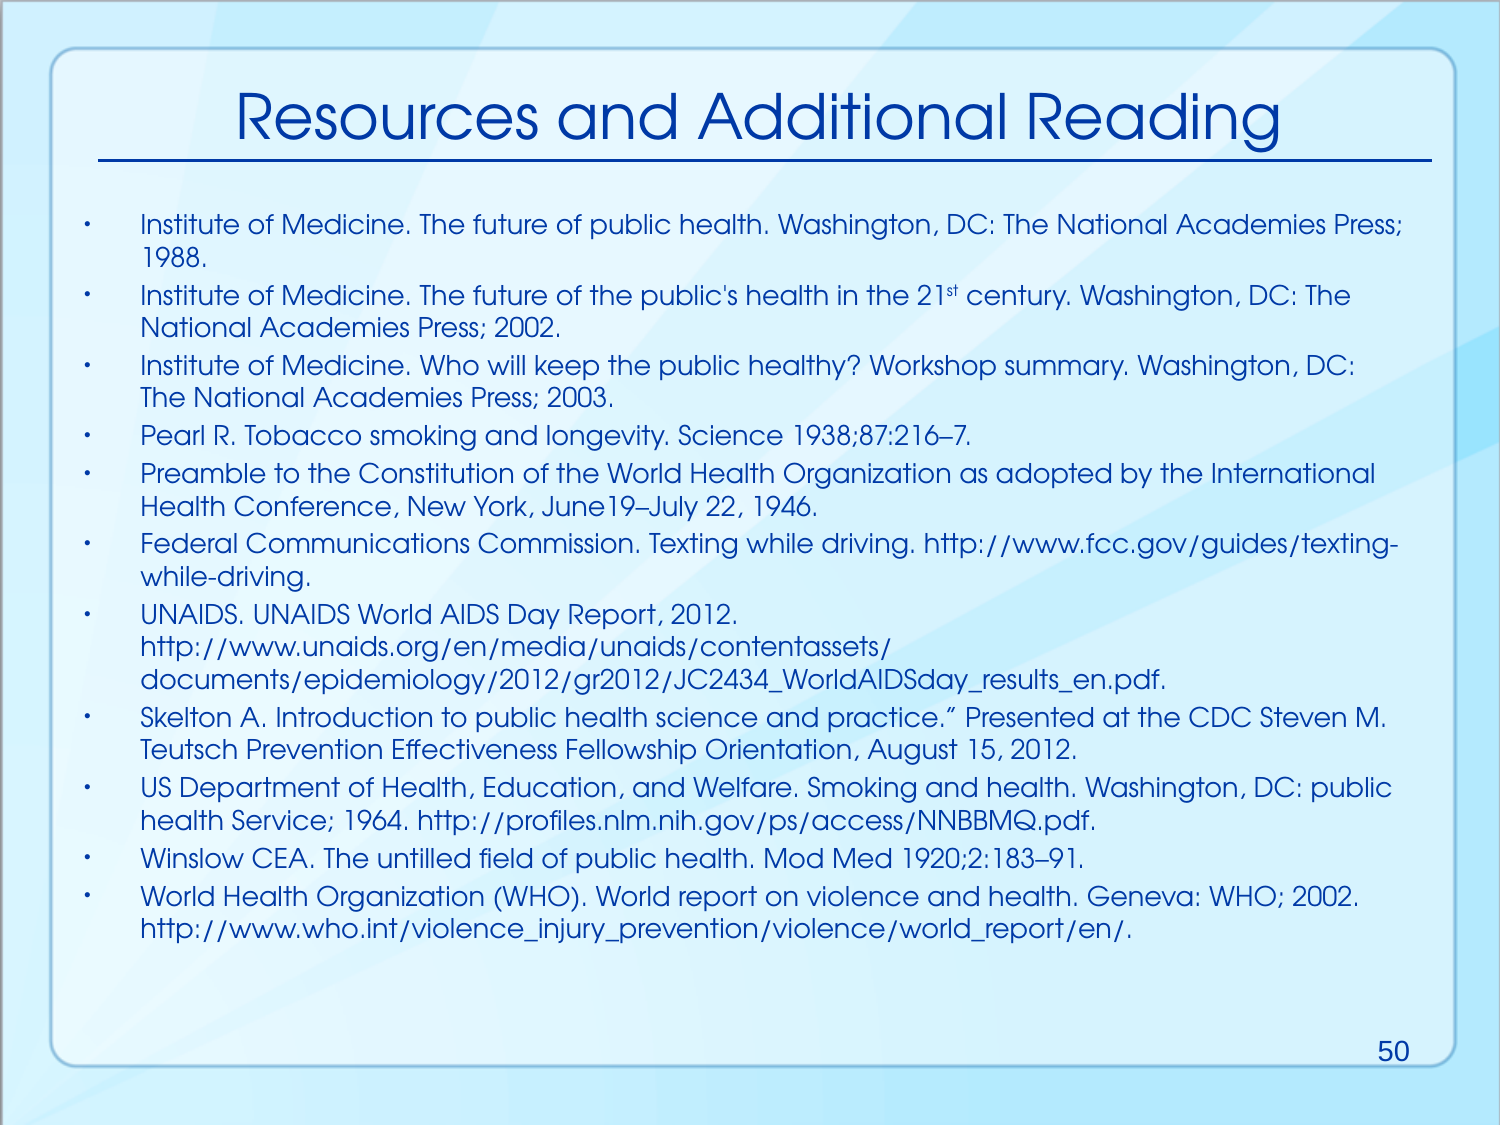

Resources and Additional Reading
Institute of Medicine. The future of public health. Washington, DC: The National Academies Press; 1988.
Institute of Medicine. The future of the public's health in the 21st century. Washington, DC: The National Academies Press; 2002.
Institute of Medicine. Who will keep the public healthy? Workshop summary. Washington, DC: The National Academies Press; 2003.
Pearl R. Tobacco smoking and longevity. Science 1938;87:216–7.
Preamble to the Constitution of the World Health Organization as adopted by the International Health Conference, New York, June19–July 22, 1946.
Federal Communications Commission. Texting while driving. http://www.fcc.gov/guides/texting-while-driving.
UNAIDS. UNAIDS World AIDS Day Report, 2012. http://www.unaids.org/en/media/unaids/contentassets/
documents/epidemiology/2012/gr2012/JC2434_WorldAIDSday_results_en.pdf.
Skelton A. Introduction to public health science and practice.” Presented at the CDC Steven M. Teutsch Prevention Effectiveness Fellowship Orientation, August 15, 2012.
US Department of Health, Education, and Welfare. Smoking and health. Washington, DC: public health Service; 1964. http://profiles.nlm.nih.gov/ps/access/NNBBMQ.pdf.
Winslow CEA. The untilled field of public health. Mod Med 1920;2:183–91.
World Health Organization (WHO). World report on violence and health. Geneva: WHO; 2002. http://www.who.int/violence_injury_prevention/violence/world_report/en/.
50